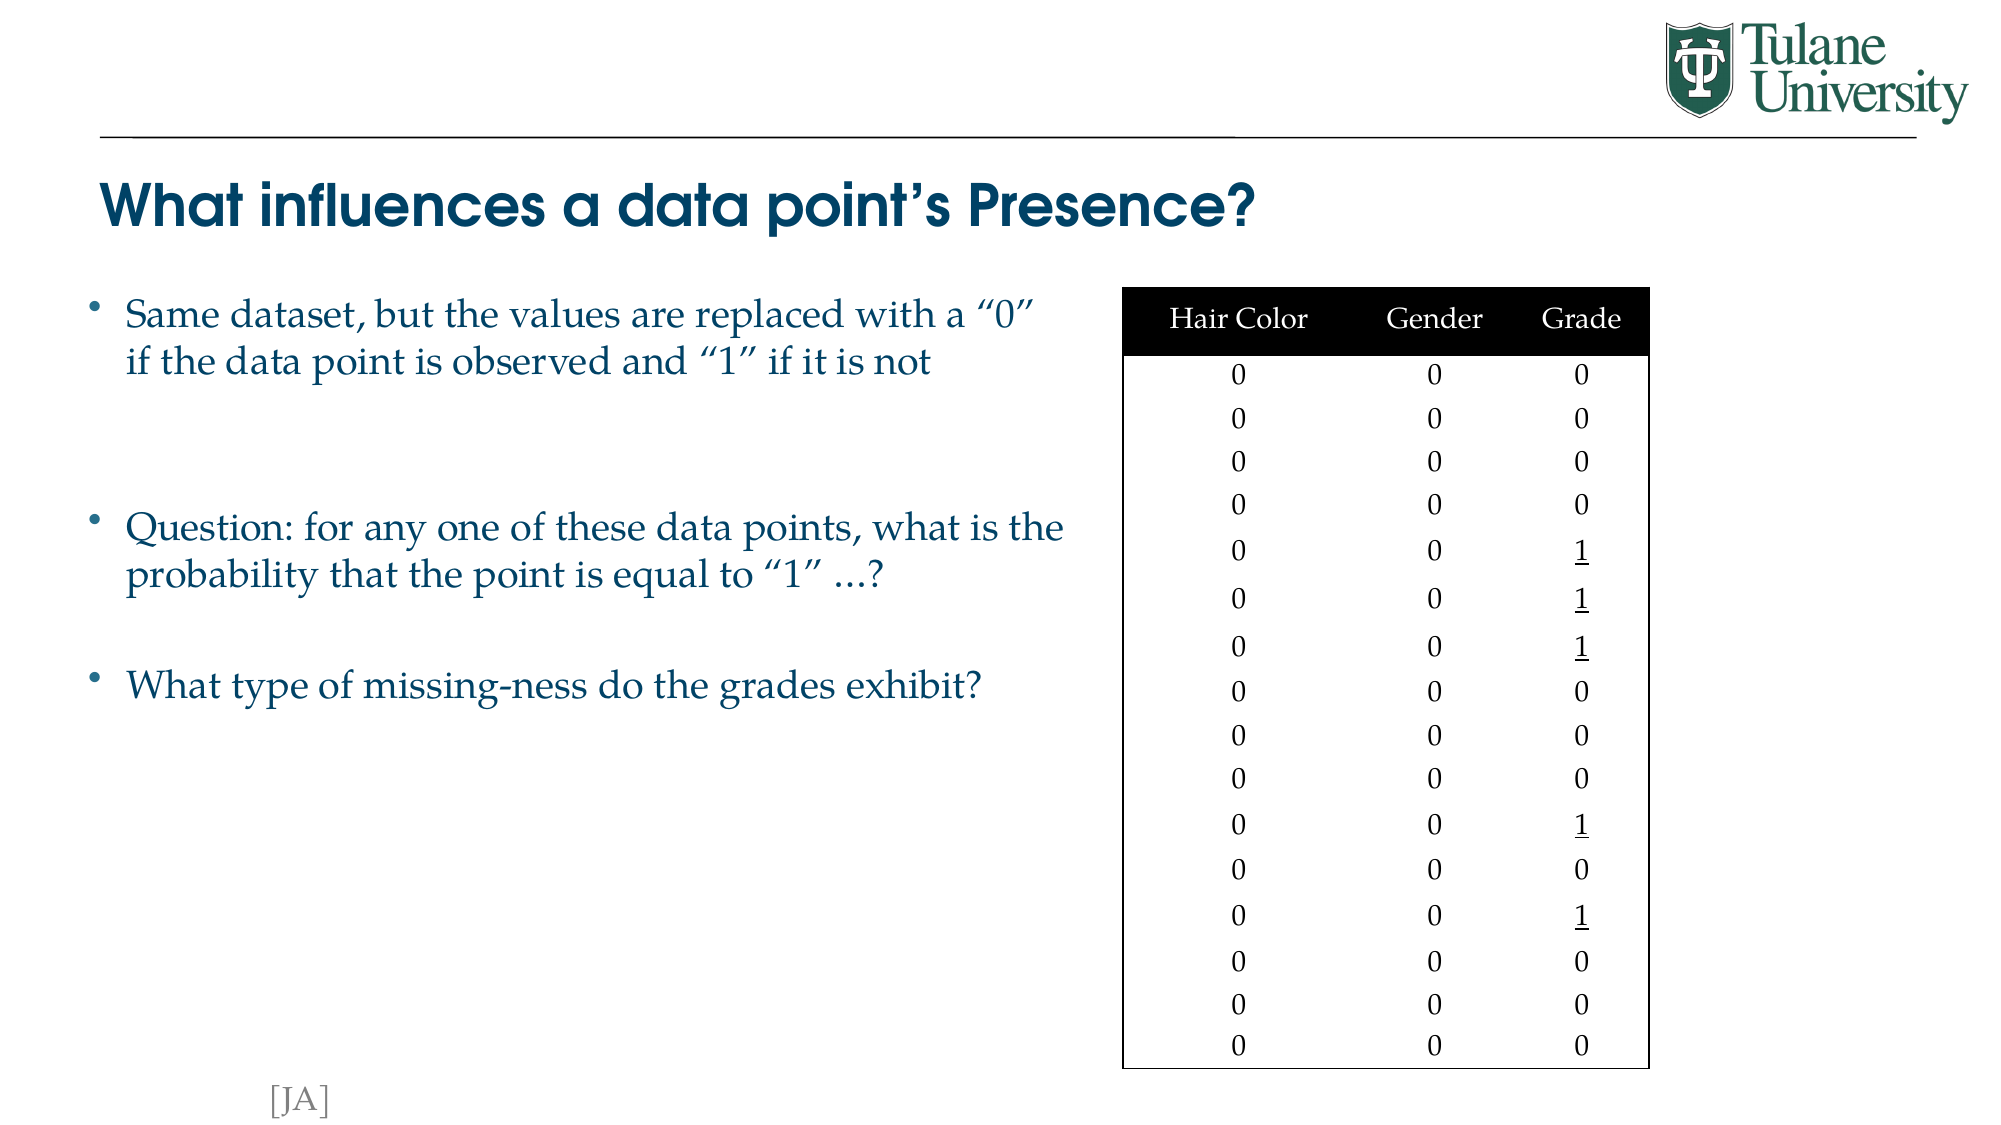

# What influences a data point’s Presence?
Same dataset, but the values are replaced with a “0” if the data point is observed and “1” if it is not

Question: for any one of these data points, what is the probability that the point is equal to “1” …?

What type of missing-ness do the grades exhibit?
| Hair Color | Gender | Grade |
| --- | --- | --- |
| 0 | 0 | 0 |
| 0 | 0 | 0 |
| 0 | 0 | 0 |
| 0 | 0 | 0 |
| 0 | 0 | 1 |
| 0 | 0 | 1 |
| 0 | 0 | 1 |
| 0 | 0 | 0 |
| 0 | 0 | 0 |
| 0 | 0 | 0 |
| 0 | 0 | 1 |
| 0 | 0 | 0 |
| 0 | 0 | 1 |
| 0 | 0 | 0 |
| 0 | 0 | 0 |
| 0 | 0 | 0 |
[JA]